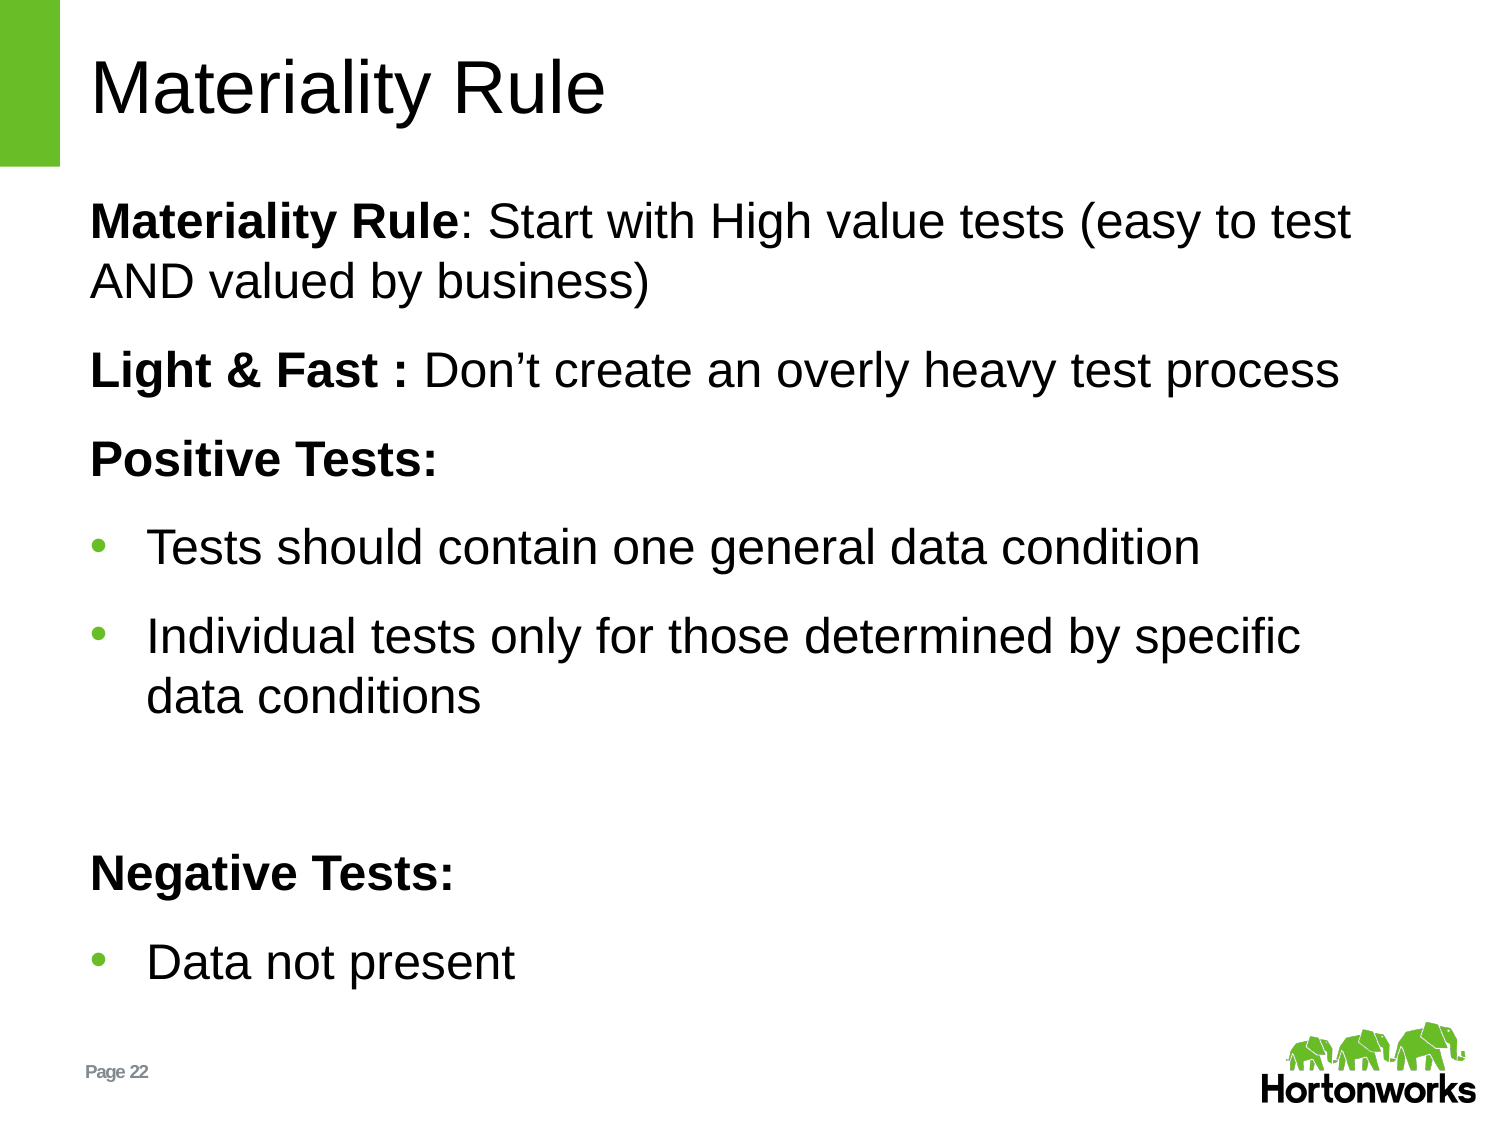

# Materiality Rule
Materiality Rule: Start with High value tests (easy to test AND valued by business)
Light & Fast : Don’t create an overly heavy test process
Positive Tests:
Tests should contain one general data condition
Individual tests only for those determined by specific data conditions

Negative Tests:
Data not present